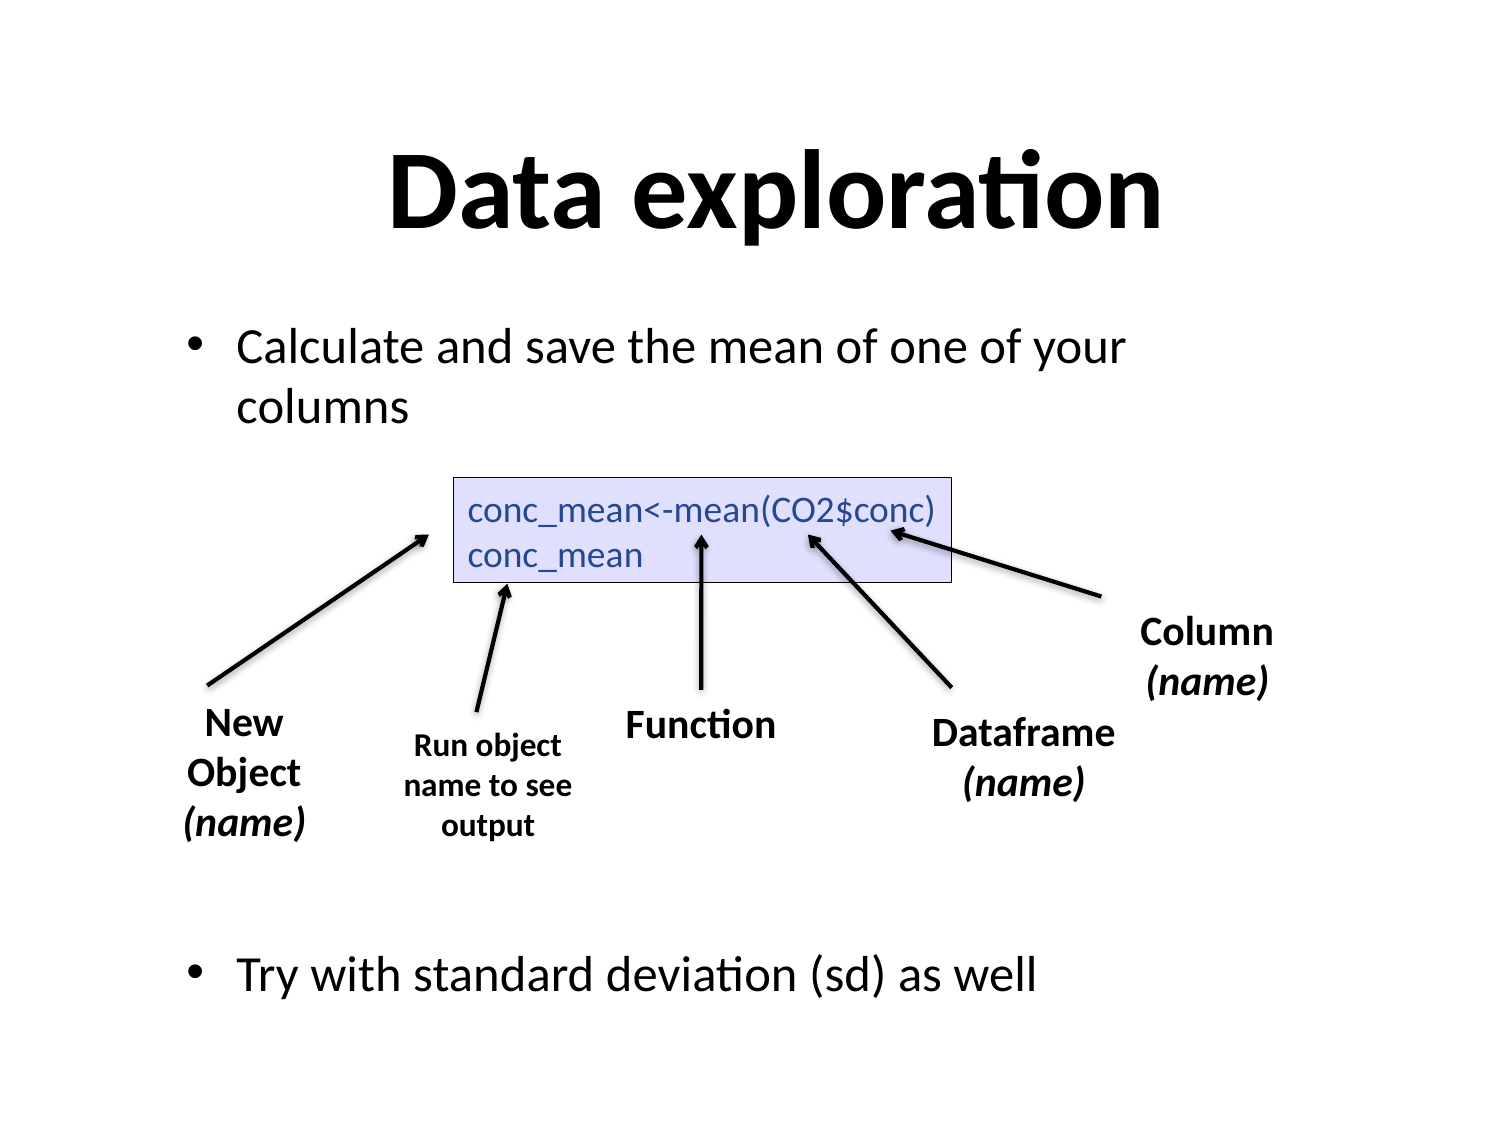

# Data exploration
Calculate and save the mean of one of your columns

Try with standard deviation (sd) as well
conc_mean<-mean(CO2$conc)
conc_mean
Column
(name)
New Object
(name)
Function
Dataframe
(name)
Run object name to see output